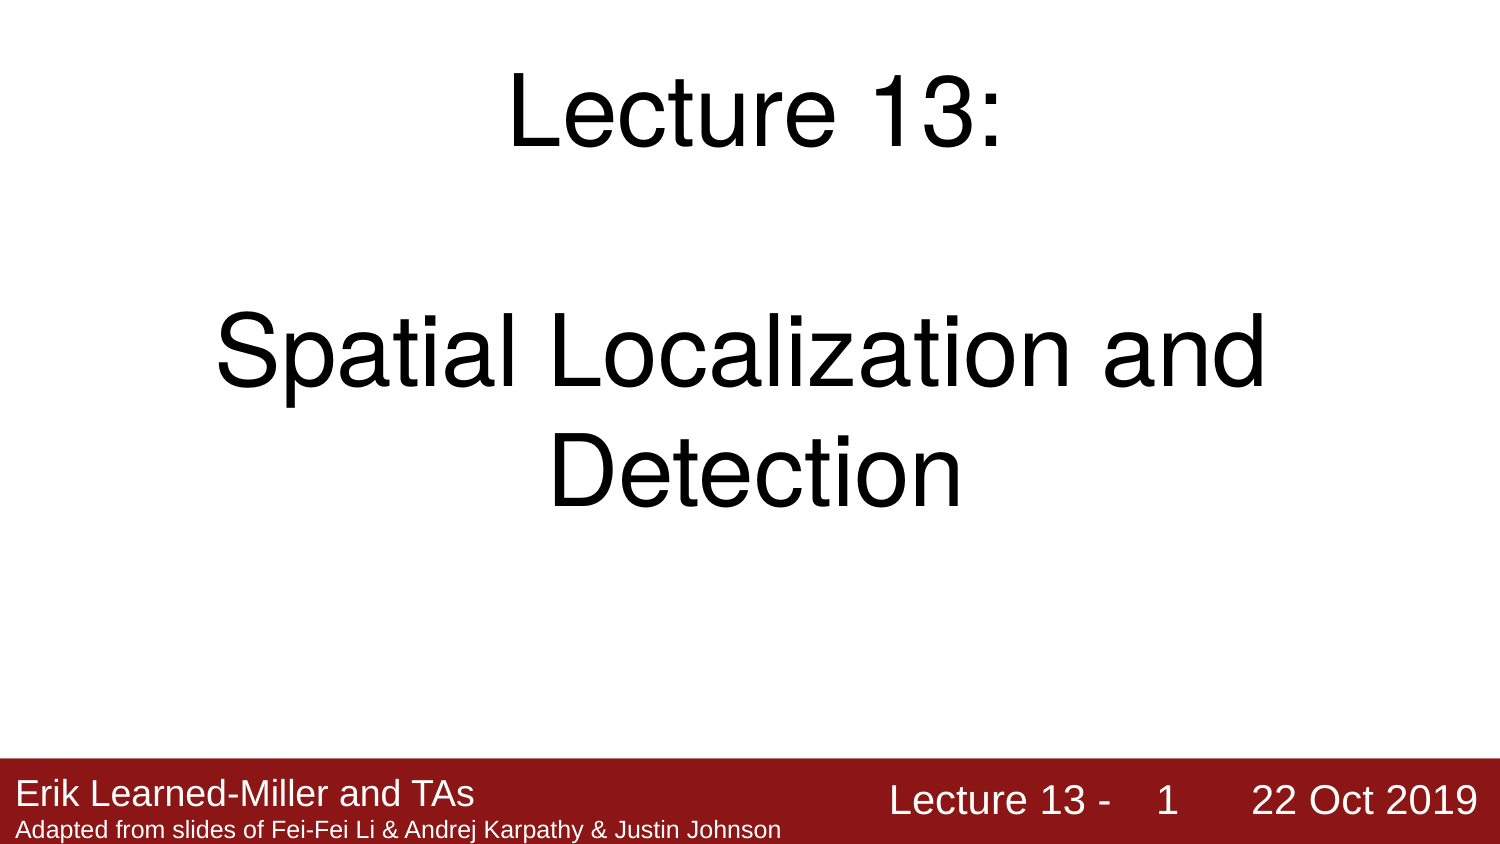

Lecture 13:

Spatial Localization and
Detection

1